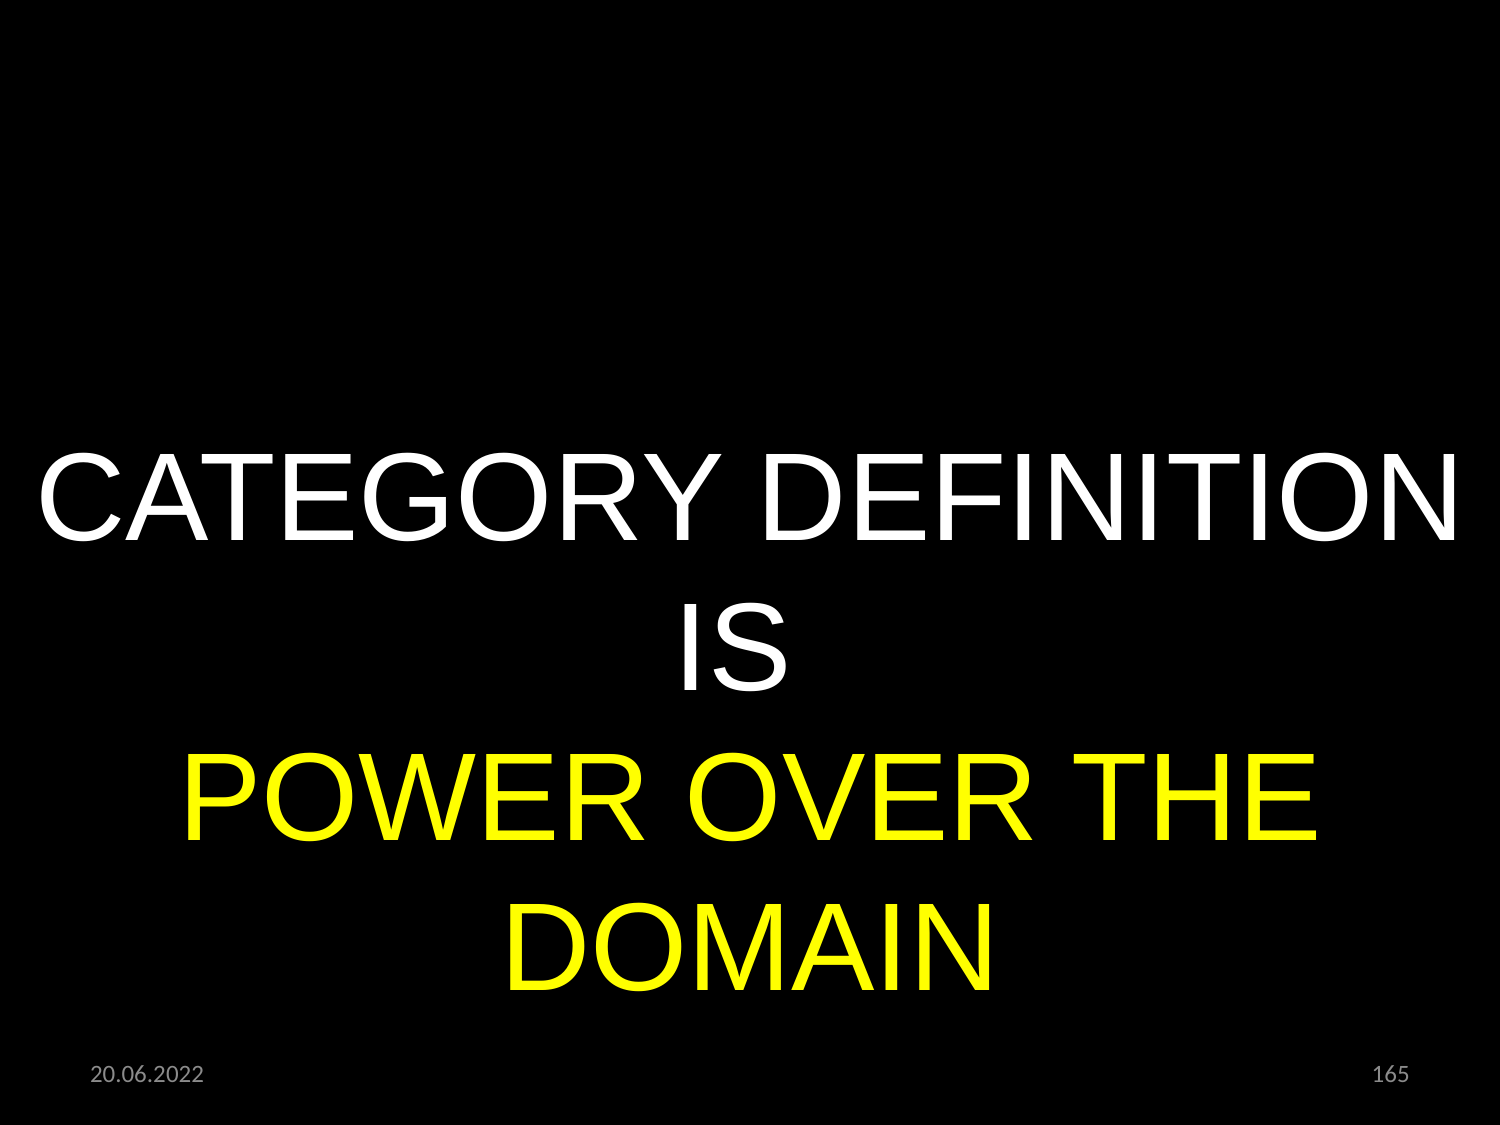

CATEGORY DEFINITION IS
POWER OVER THE DOMAIN
20.06.2022
165